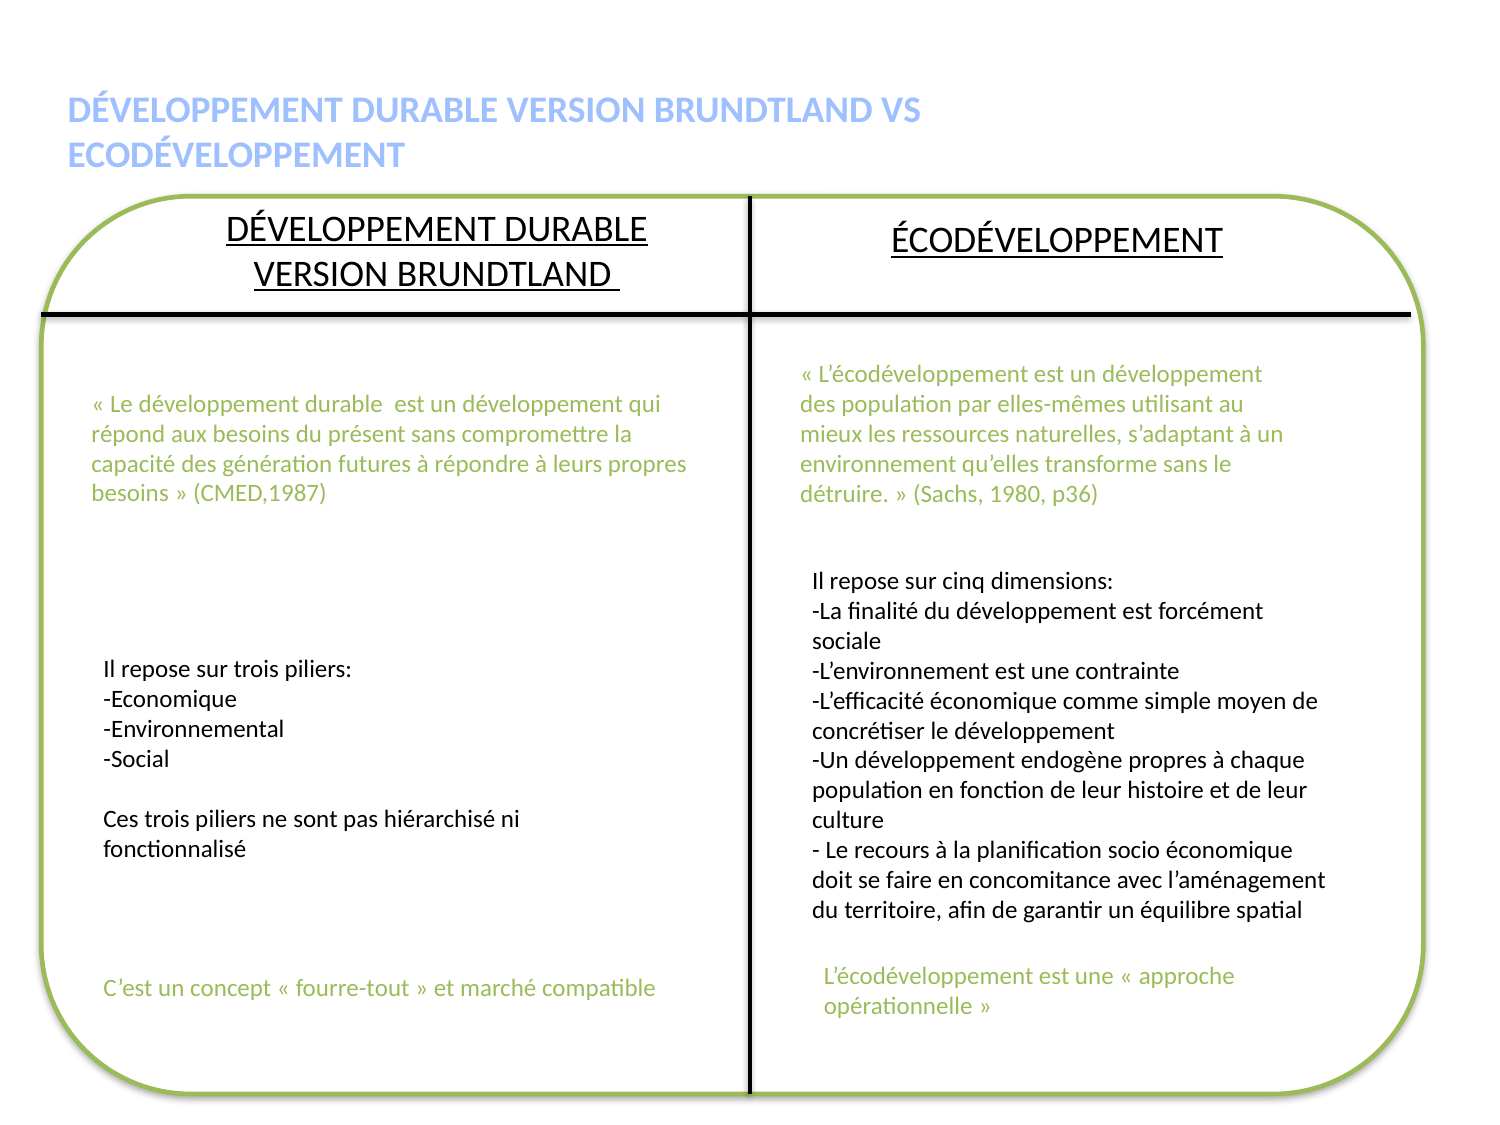

DÉVELOPPEMENT DURABLE VERSION BRUNDTLAND VS ECODÉVELOPPEMENT

DÉVELOPPEMENT DURABLE
VERSION BRUNDTLAND
ÉCODÉVELOPPEMENT

« Le développement durable  est un développement qui répond aux besoins du présent sans compromettre la capacité des génération futures à répondre à leurs propres besoins » (CMED,1987)

« L’écodéveloppement est un développement des population par elles-mêmes utilisant au mieux les ressources naturelles, s’adaptant à un environnement qu’elles transforme sans le détruire. » (Sachs, 1980, p36)

Il repose sur cinq dimensions:
-La finalité du développement est forcément sociale
-L’environnement est une contrainte
-L’efficacité économique comme simple moyen de concrétiser le développement
-Un développement endogène propres à chaque population en fonction de leur histoire et de leur culture
- Le recours à la planification socio économique doit se faire en concomitance avec l’aménagement du territoire, afin de garantir un équilibre spatial

Il repose sur trois piliers:
-Economique
-Environnemental
-Social

Ces trois piliers ne sont pas hiérarchisé ni fonctionnalisé
L’écodéveloppement est une « approche opérationnelle »
C’est un concept « fourre-tout » et marché compatible